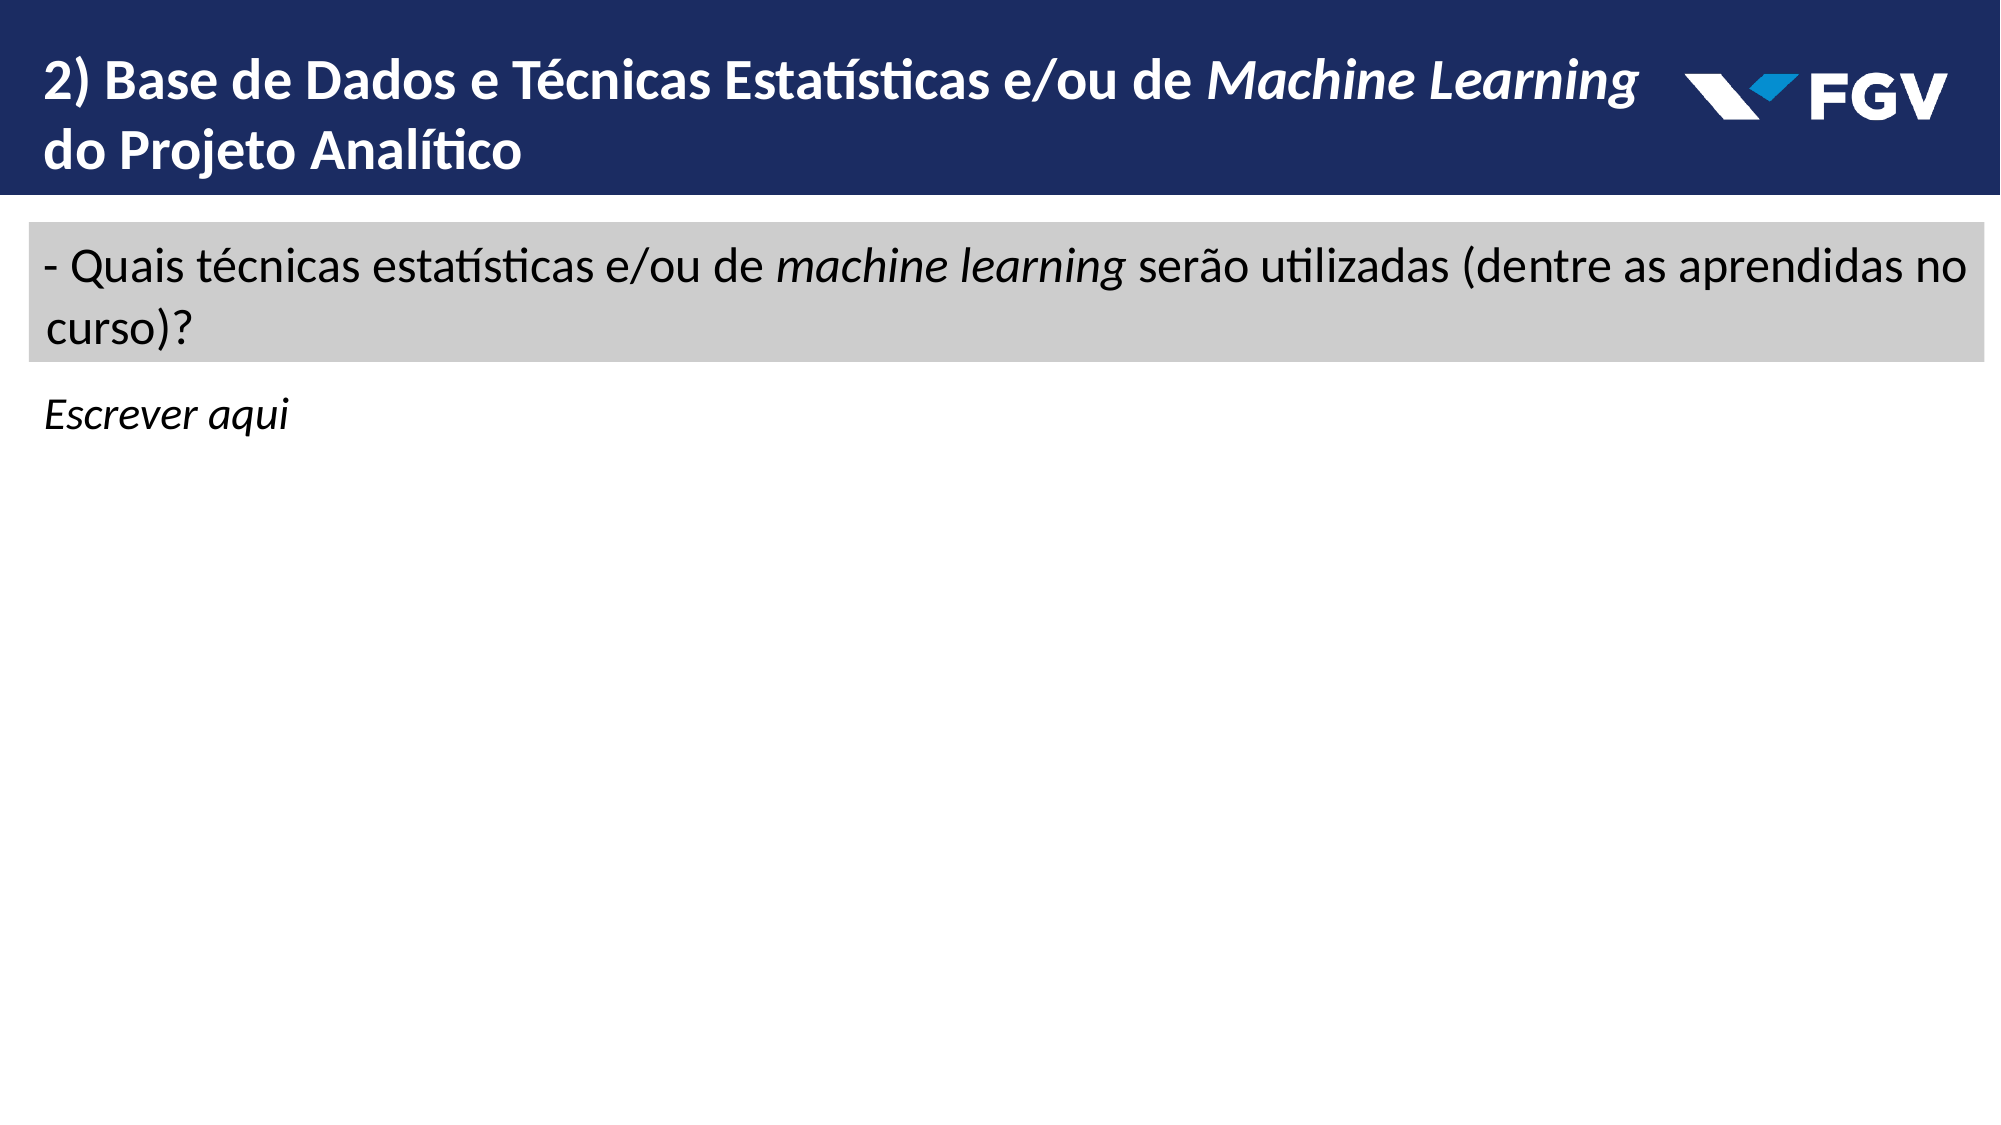

2) Base de Dados e Técnicas Estatísticas e/ou de Machine Learning do Projeto Analítico
- Quais técnicas estatísticas e/ou de machine learning serão utilizadas (dentre as aprendidas no curso)?
Escrever aqui